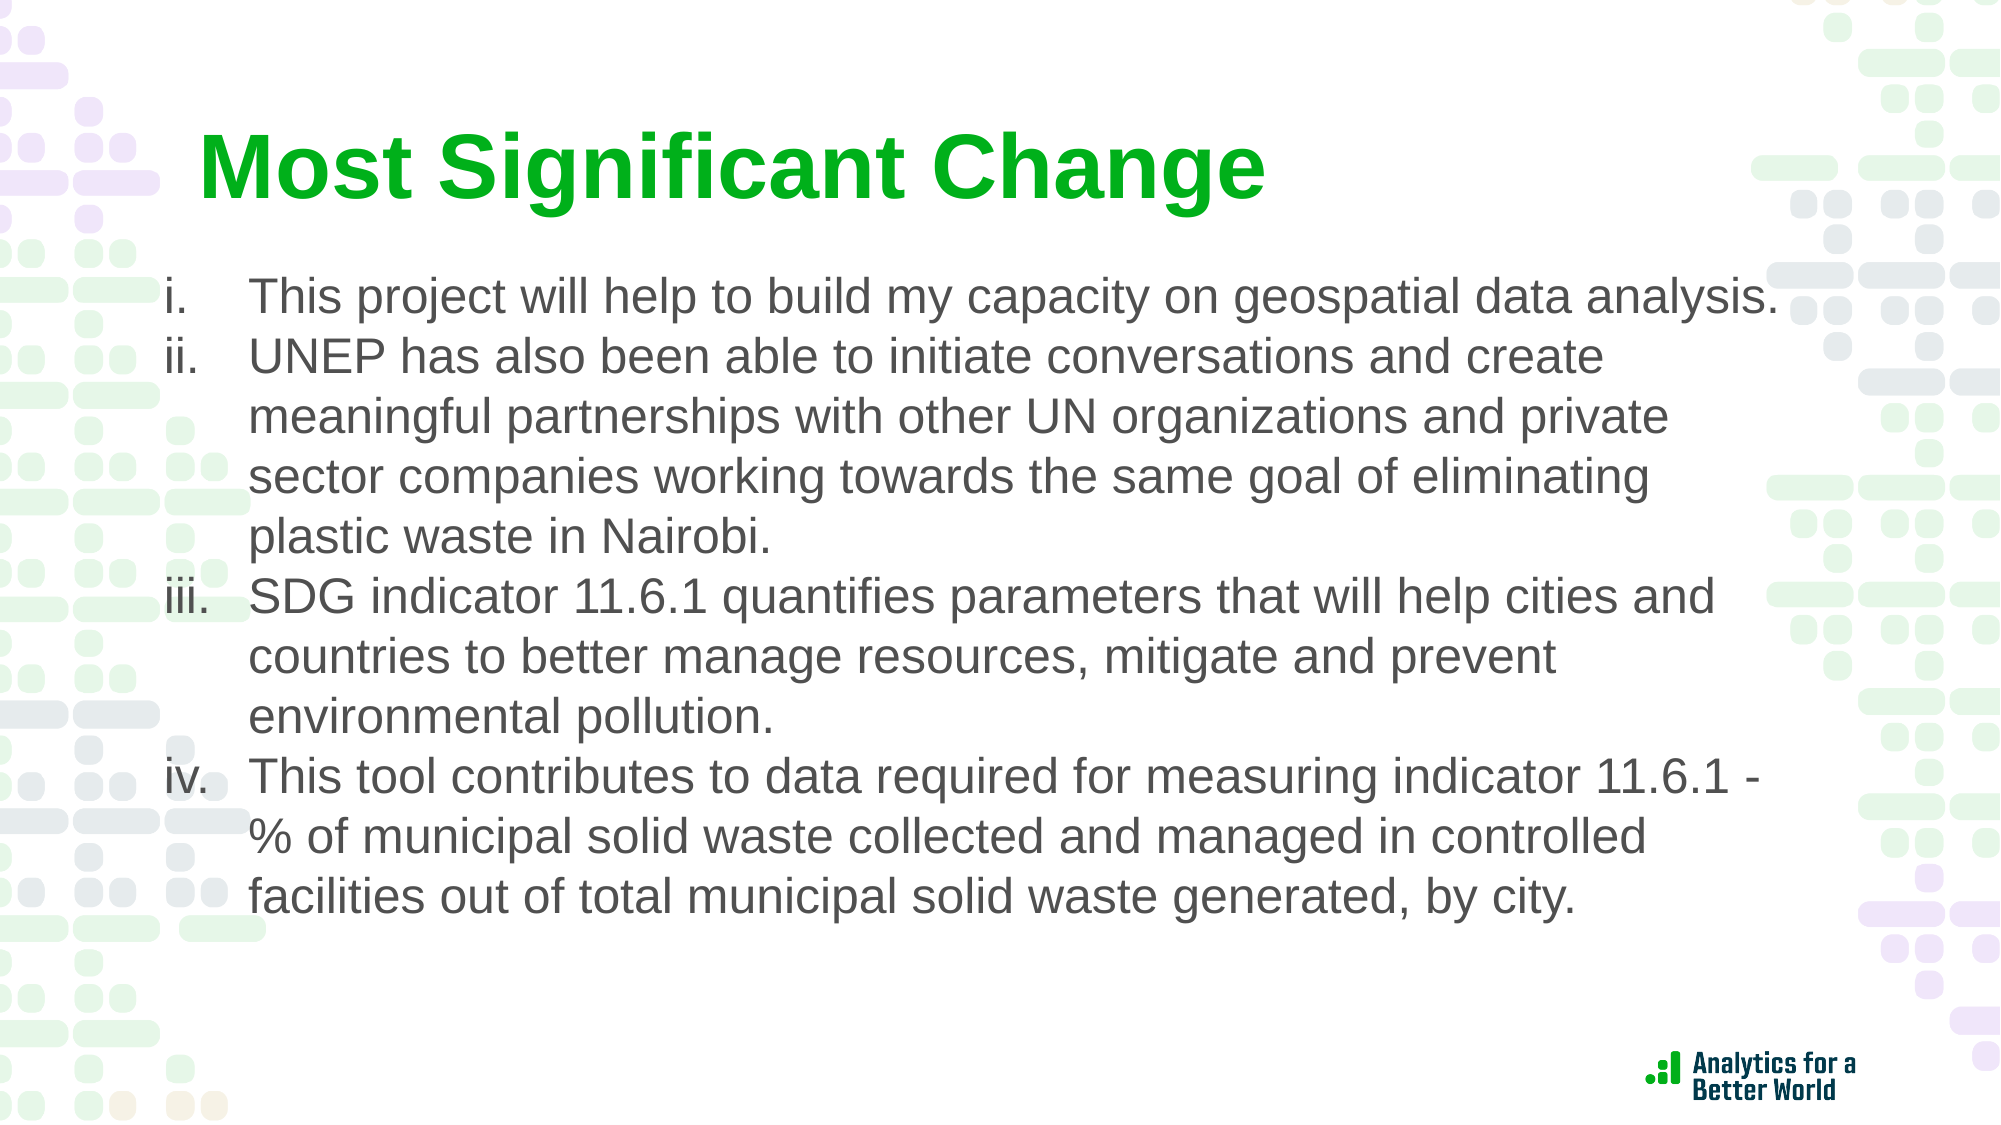

# Most Significant Change
This project will help to build my capacity on geospatial data analysis.
UNEP has also been able to initiate conversations and create meaningful partnerships with other UN organizations and private sector companies working towards the same goal of eliminating plastic waste in Nairobi.
SDG indicator 11.6.1 quantifies parameters that will help cities and countries to better manage resources, mitigate and prevent environmental pollution.
This tool contributes to data required for measuring indicator 11.6.1 - % of municipal solid waste collected and managed in controlled facilities out of total municipal solid waste generated, by city.